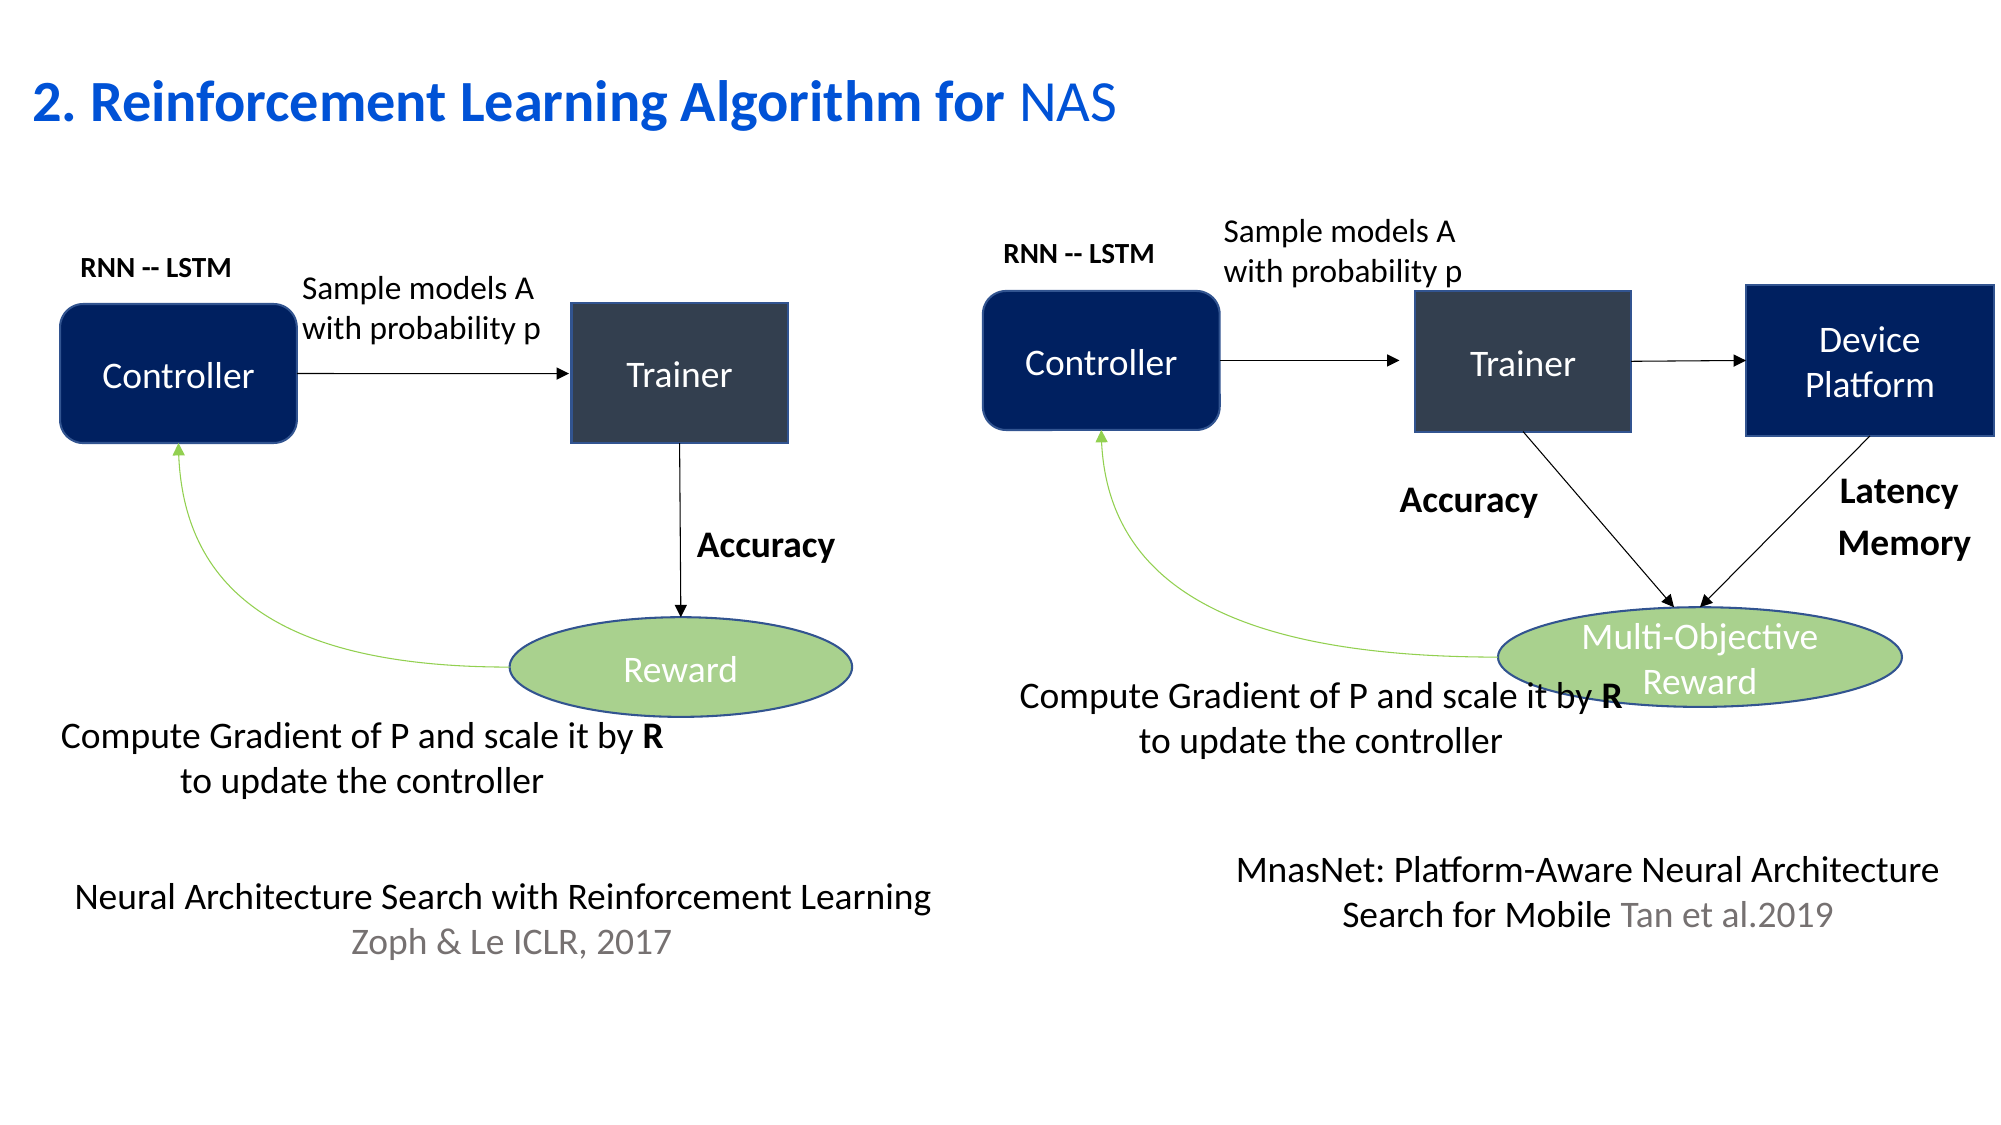

2. Reinforcement Learning Algorithm for NAS
Sample models A with probability p
RNN -- LSTM
RNN -- LSTM
Sample models A with probability p
Device Platform
Controller
Trainer
Trainer
Controller
Latency
Accuracy
Memory
Accuracy
Multi-Objective Reward
Reward
Compute Gradient of P and scale it by R to update the controller
Compute Gradient of P and scale it by R to update the controller
MnasNet: Platform-Aware Neural Architecture Search for Mobile Tan et al.2019
Neural Architecture Search with Reinforcement Learning  Zoph & Le ICLR, 2017